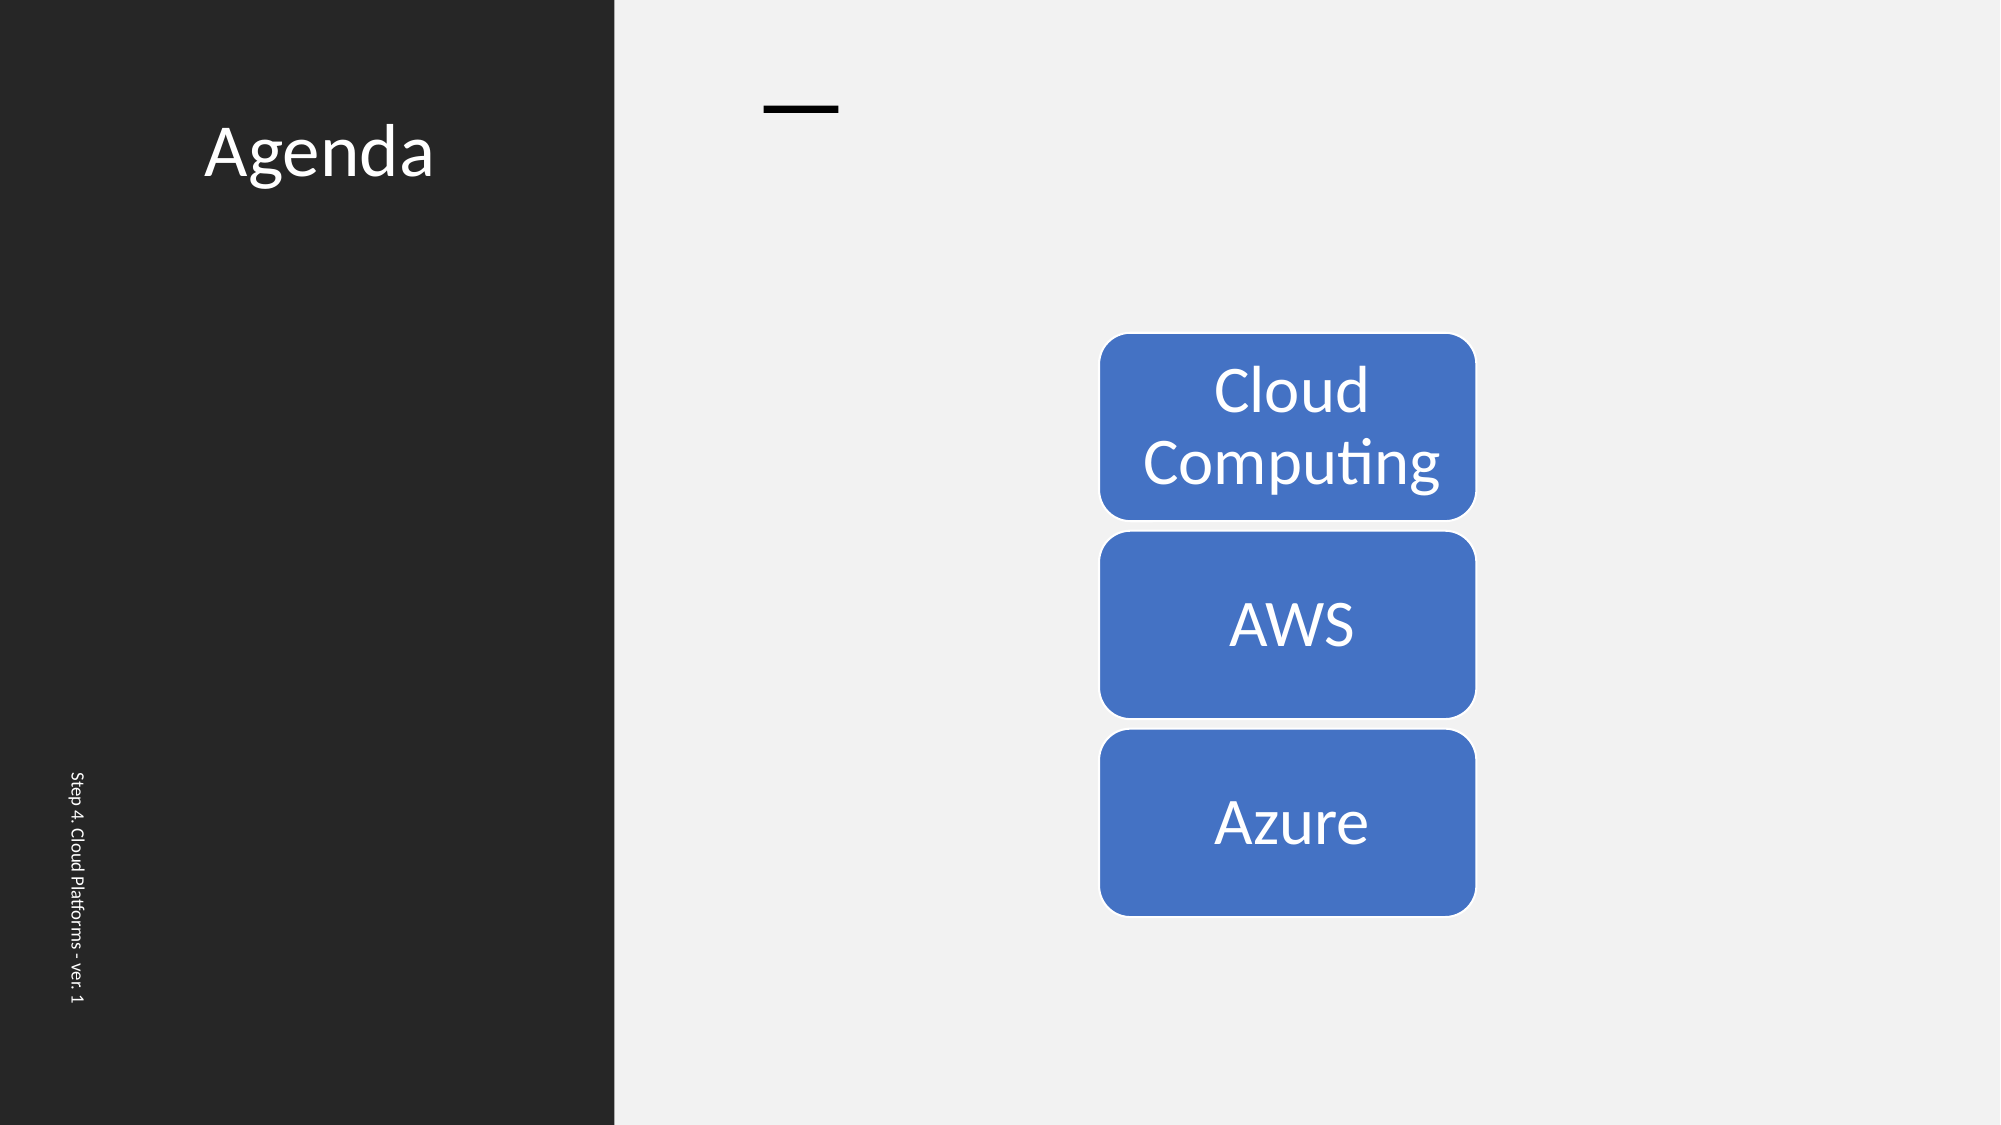

# Agenda

Cloud Computing
AWS
Azure
Step 4. Cloud Platforms - ver. 1